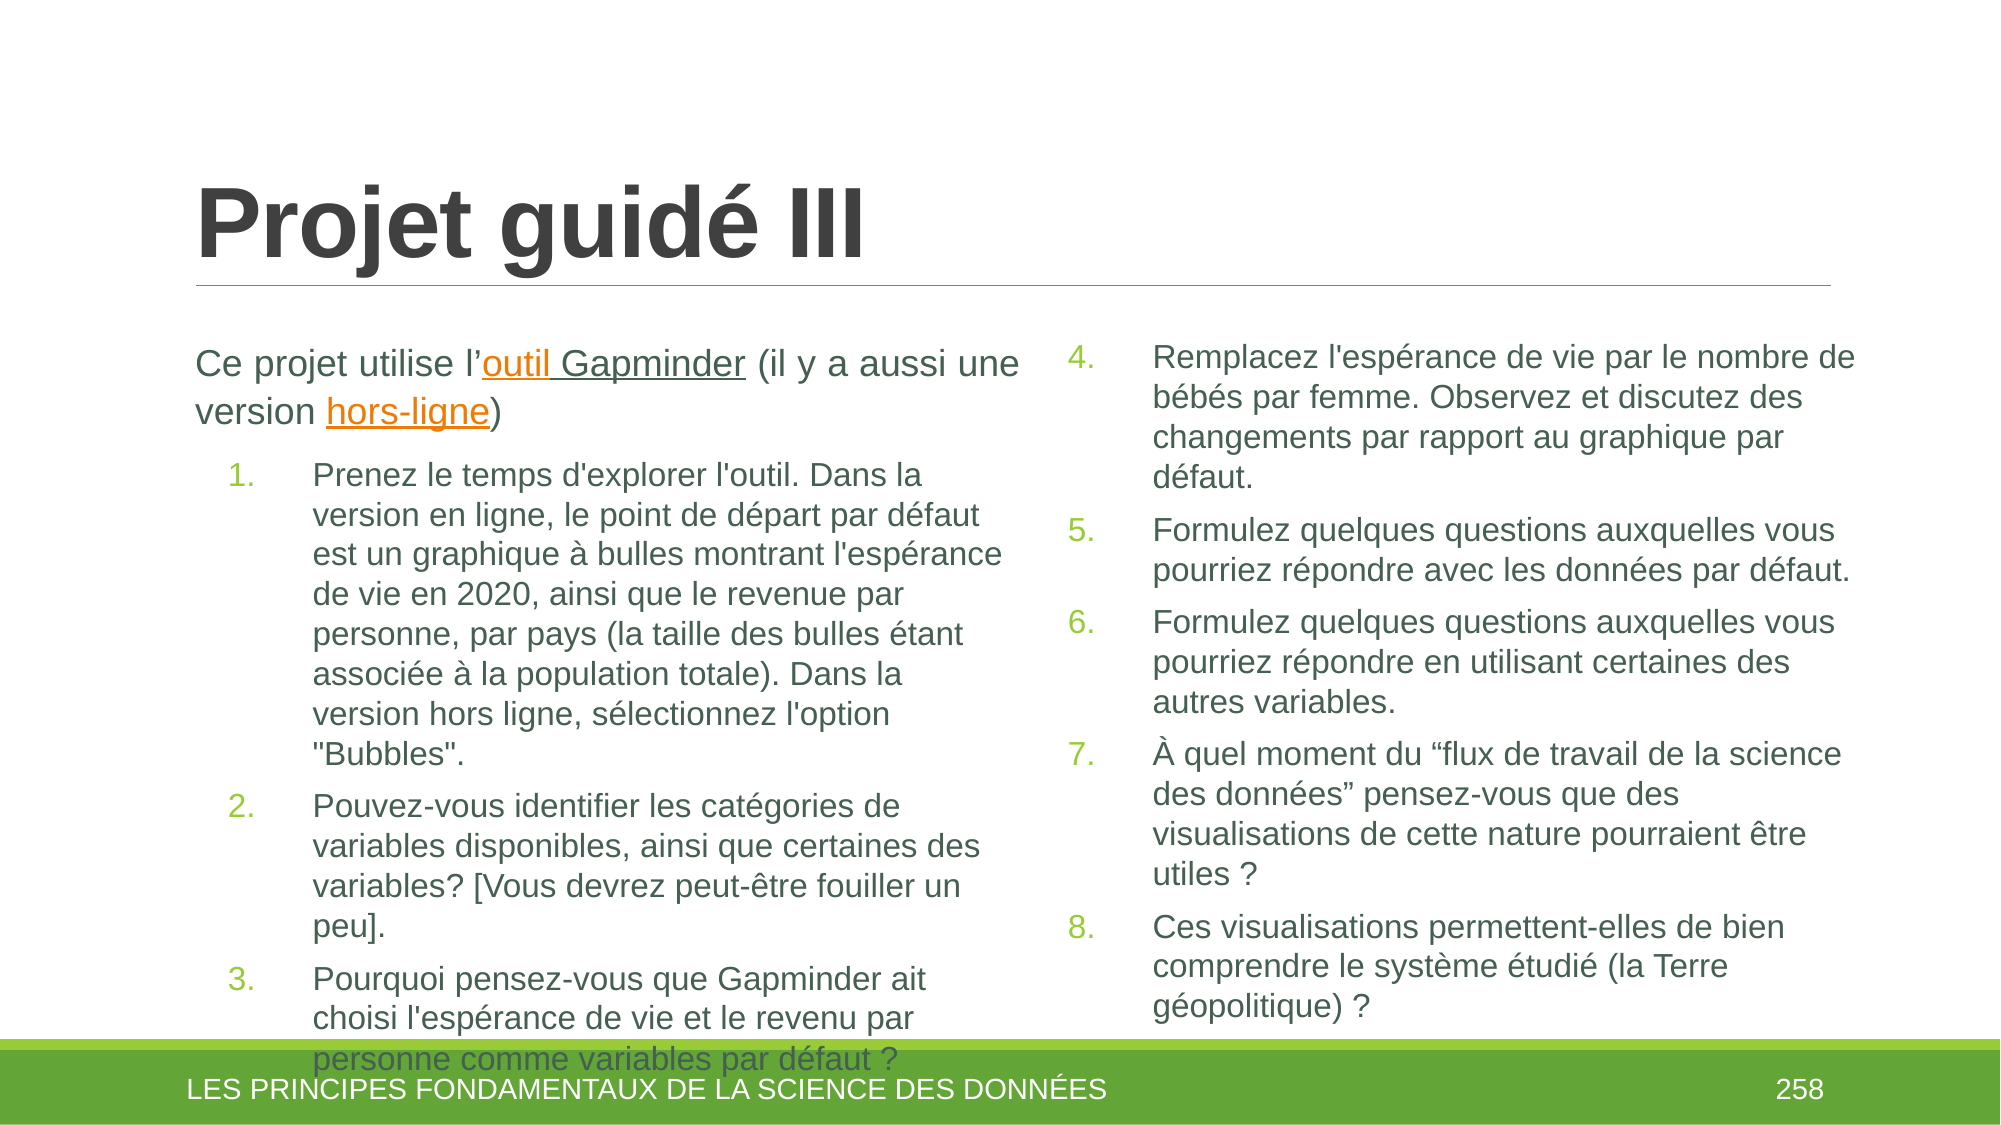

# Projet guidé III
Remplacez l'espérance de vie par le nombre de bébés par femme. Observez et discutez des changements par rapport au graphique par défaut.
Formulez quelques questions auxquelles vous pourriez répondre avec les données par défaut.
Formulez quelques questions auxquelles vous pourriez répondre en utilisant certaines des autres variables.
À quel moment du “flux de travail de la science des données” pensez-vous que des visualisations de cette nature pourraient être utiles ?
Ces visualisations permettent-elles de bien comprendre le système étudié (la Terre géopolitique) ?
Ce projet utilise l’outil Gapminder (il y a aussi une version hors-ligne)
Prenez le temps d'explorer l'outil. Dans la version en ligne, le point de départ par défaut est un graphique à bulles montrant l'espérance de vie en 2020, ainsi que le revenue par personne, par pays (la taille des bulles étant associée à la population totale). Dans la version hors ligne, sélectionnez l'option "Bubbles".
Pouvez-vous identifier les catégories de variables disponibles, ainsi que certaines des variables? [Vous devrez peut-être fouiller un peu].
Pourquoi pensez-vous que Gapminder ait choisi l'espérance de vie et le revenu par personne comme variables par défaut ?
LES PRINCIPES FONDAMENTAUX DE LA SCIENCE DES DONNÉES
258